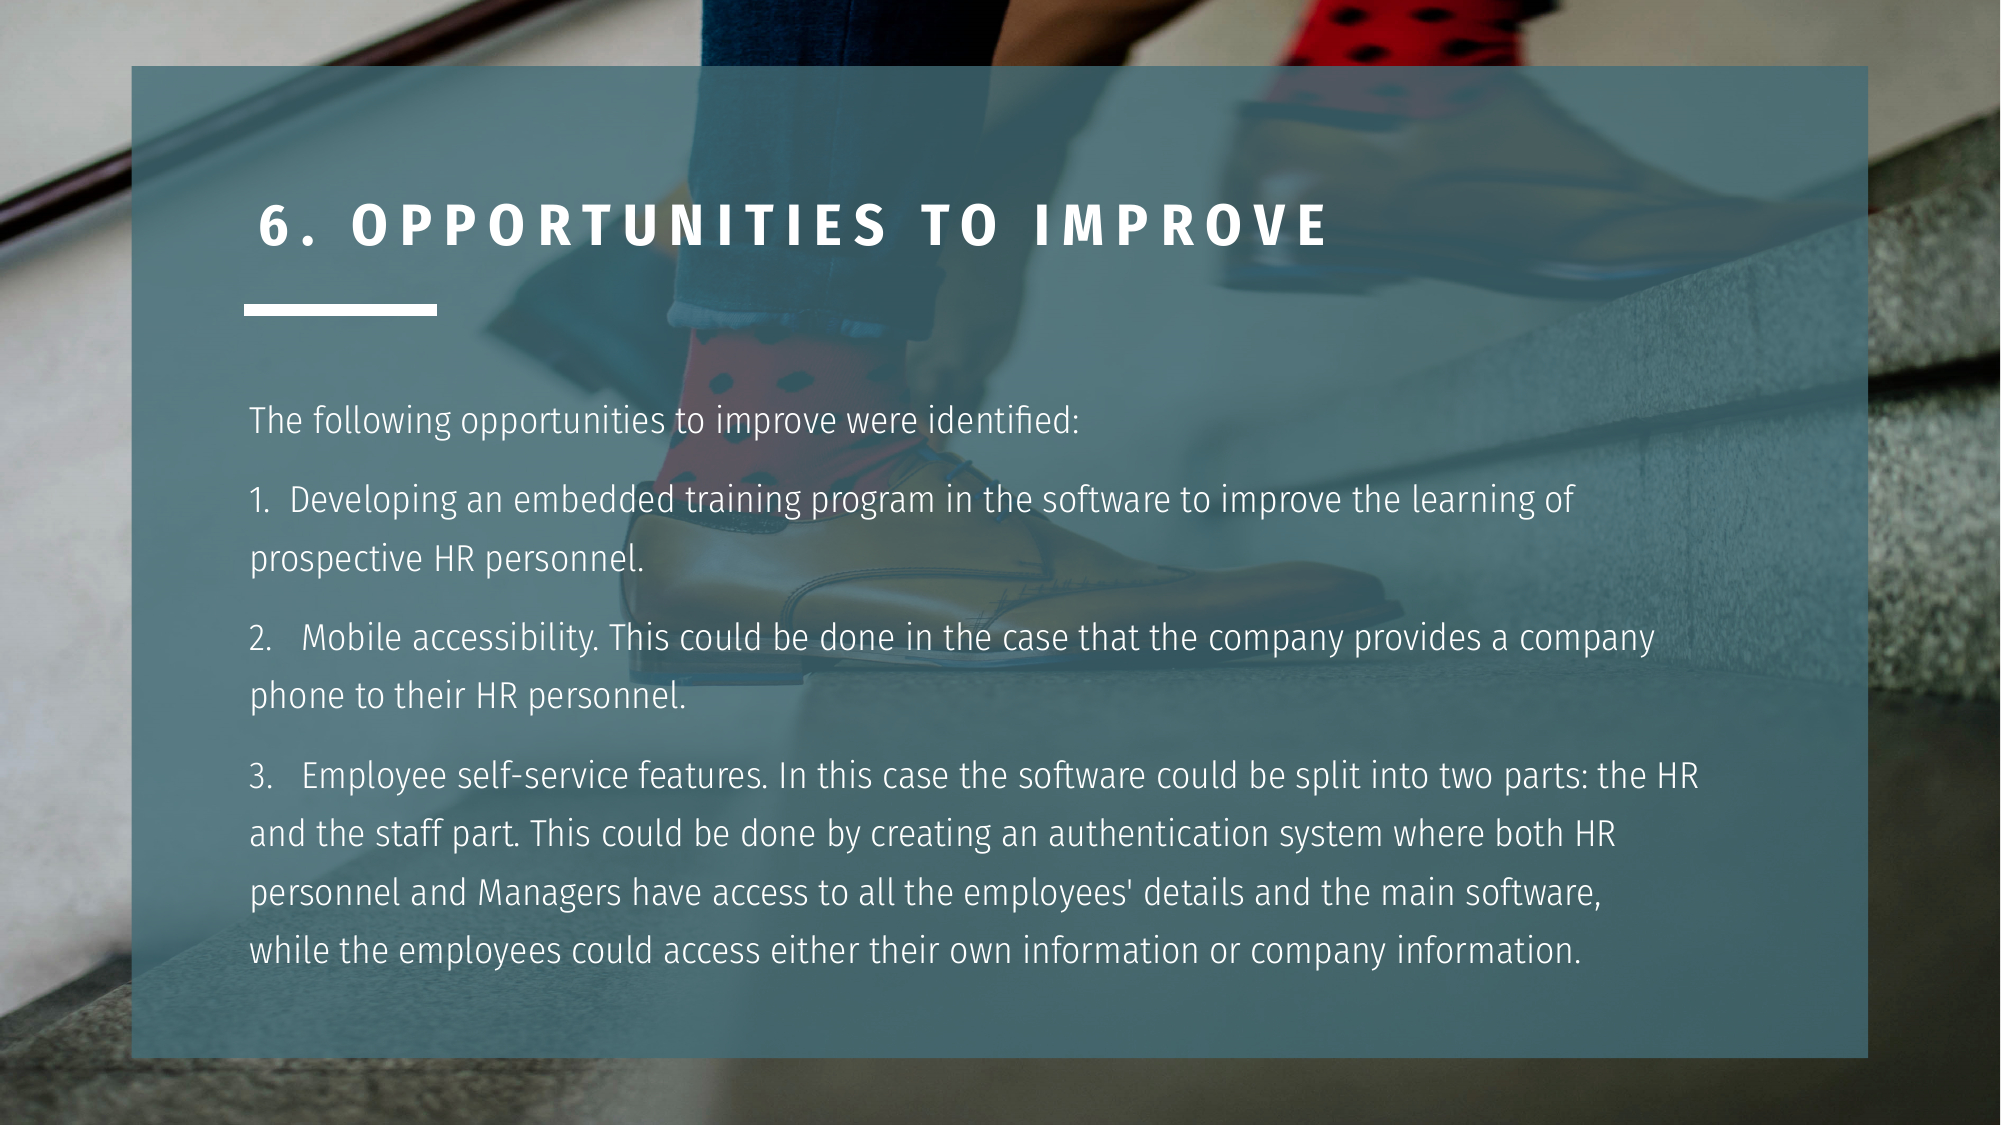

# 6. Opportunities to improve

The following opportunities to improve were identified:
1.  Developing an embedded training program in the software to improve the learning of prospective HR personnel.
2.   Mobile accessibility. This could be done in the case that the company provides a company phone to their HR personnel.
3.   Employee self-service features. In this case the software could be split into two parts: the HR and the staff part. This could be done by creating an authentication system where both HR personnel and Managers have access to all the employees' details and the main software, while the employees could access either their own information or company information.